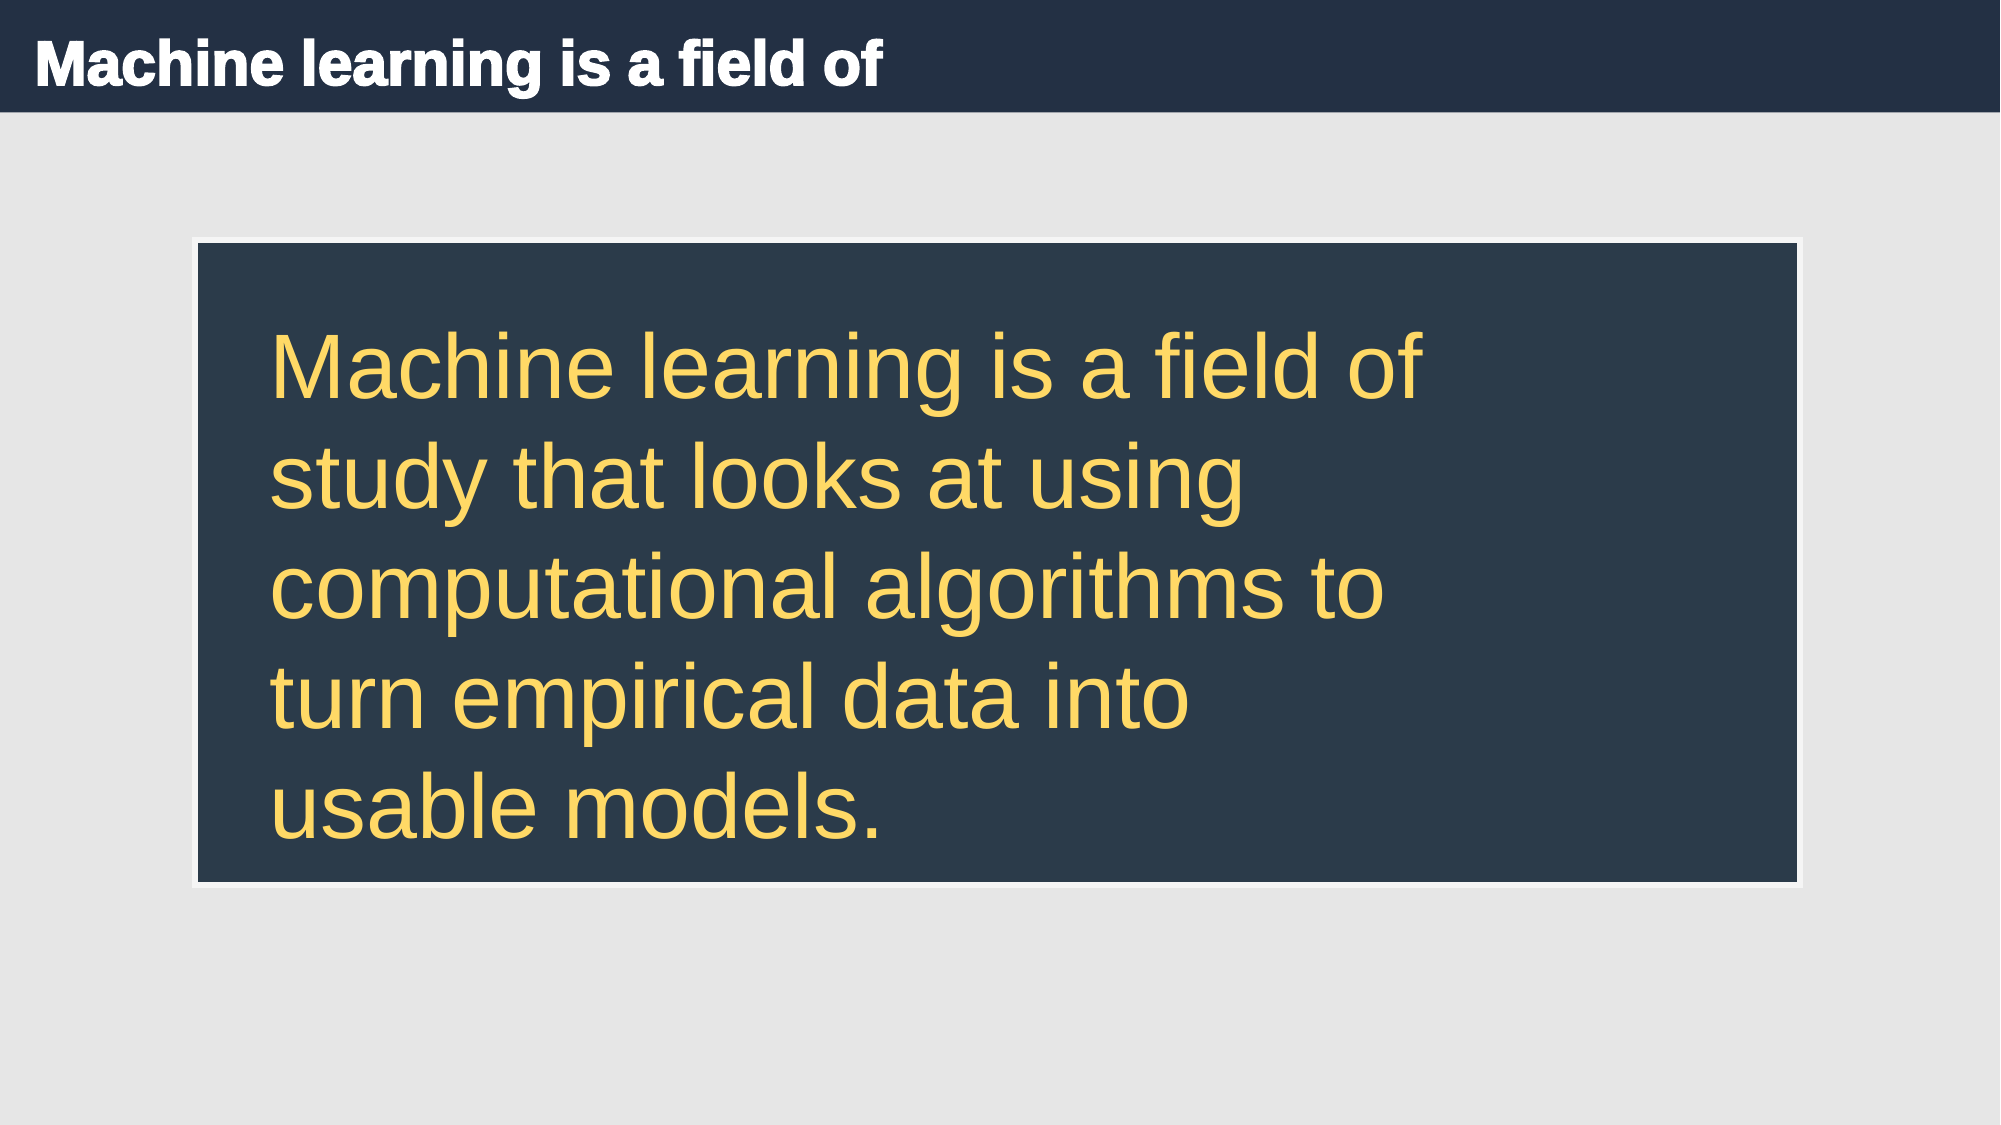

Machine learning is a field of

Machine learning is a field of study that looks at using computational algorithms to turn empirical data into usable models.